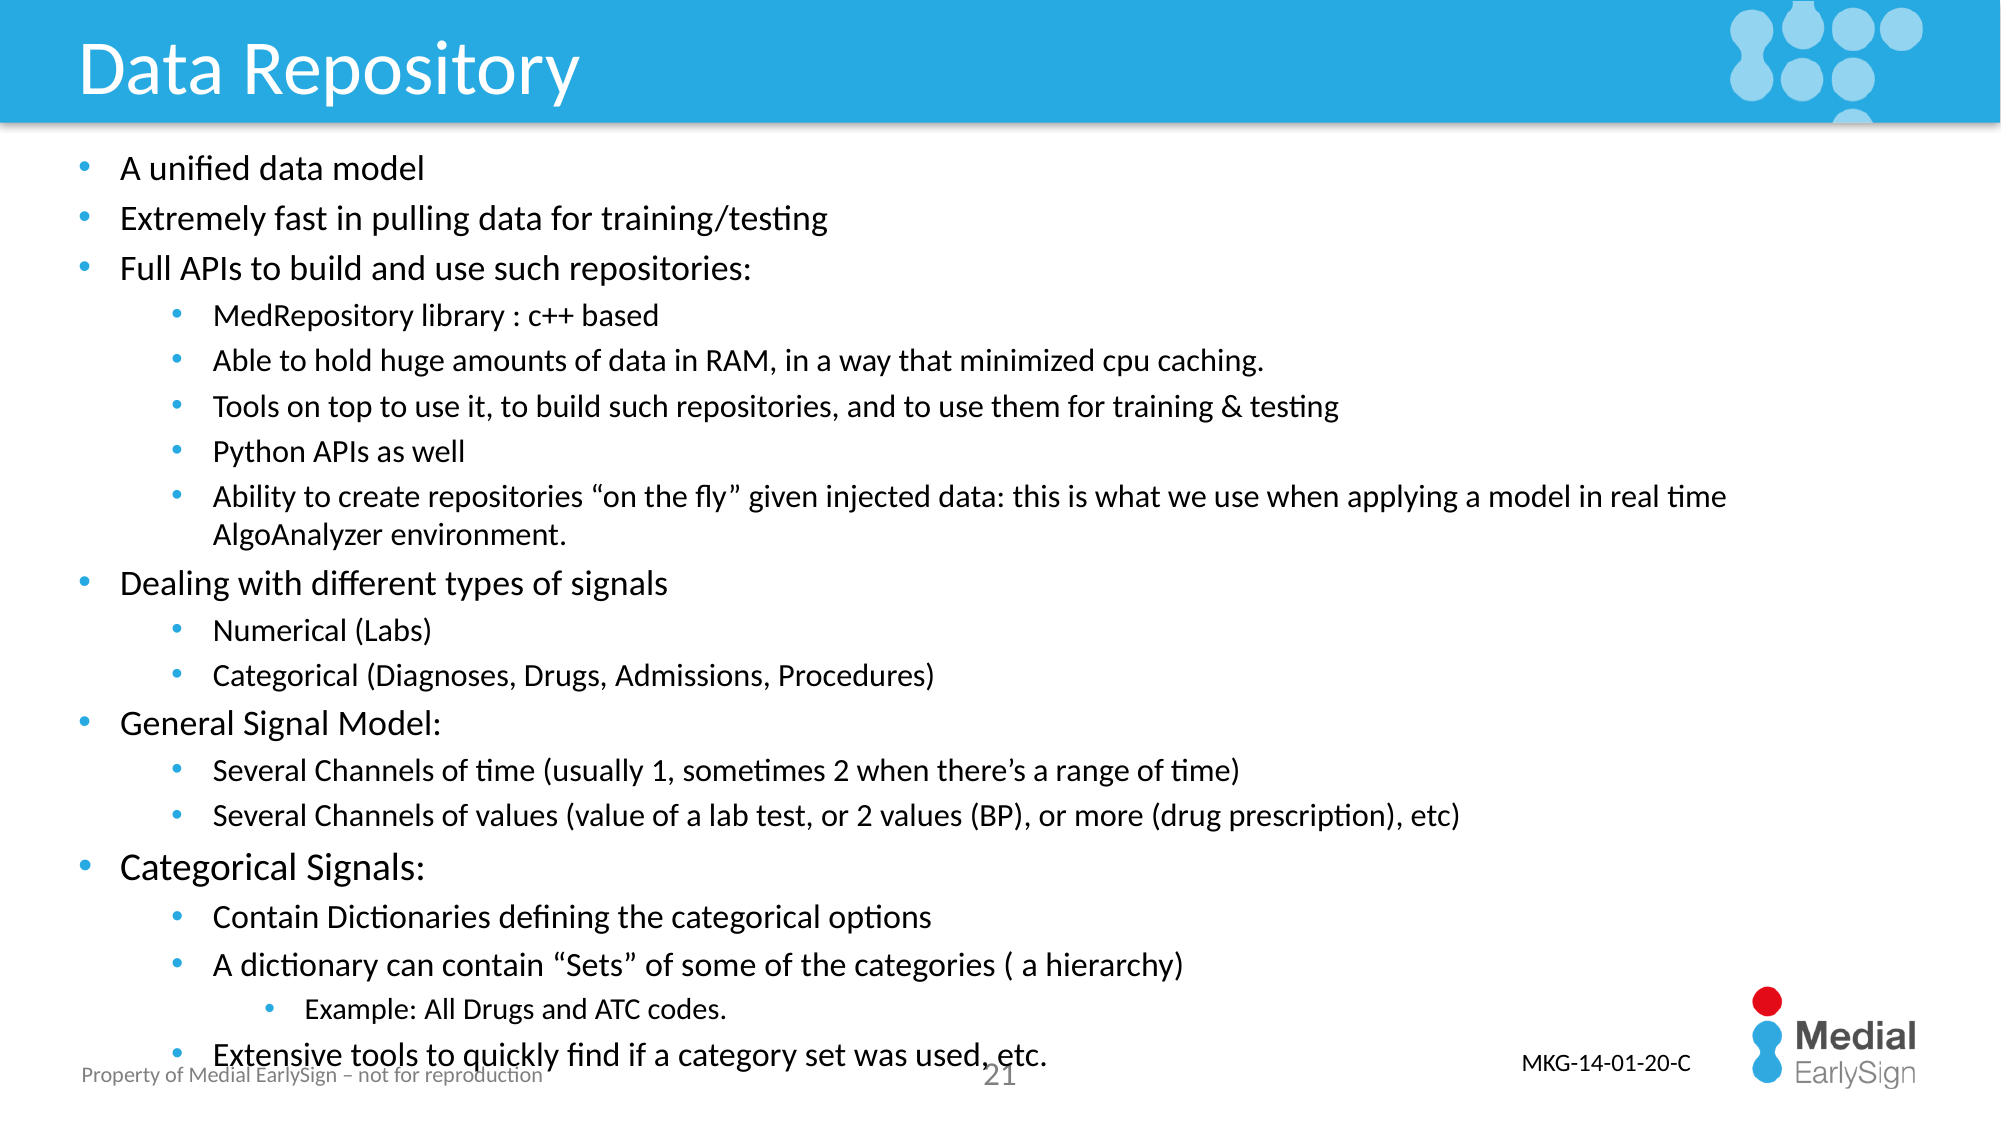

# Data Repository
A unified data model
Extremely fast in pulling data for training/testing
Full APIs to build and use such repositories:
MedRepository library : c++ based
Able to hold huge amounts of data in RAM, in a way that minimized cpu caching.
Tools on top to use it, to build such repositories, and to use them for training & testing
Python APIs as well
Ability to create repositories “on the fly” given injected data: this is what we use when applying a model in real time AlgoAnalyzer environment.
Dealing with different types of signals
Numerical (Labs)
Categorical (Diagnoses, Drugs, Admissions, Procedures)
General Signal Model:
Several Channels of time (usually 1, sometimes 2 when there’s a range of time)
Several Channels of values (value of a lab test, or 2 values (BP), or more (drug prescription), etc)
Categorical Signals:
Contain Dictionaries defining the categorical options
A dictionary can contain “Sets” of some of the categories ( a hierarchy)
Example: All Drugs and ATC codes.
Extensive tools to quickly find if a category set was used, etc.